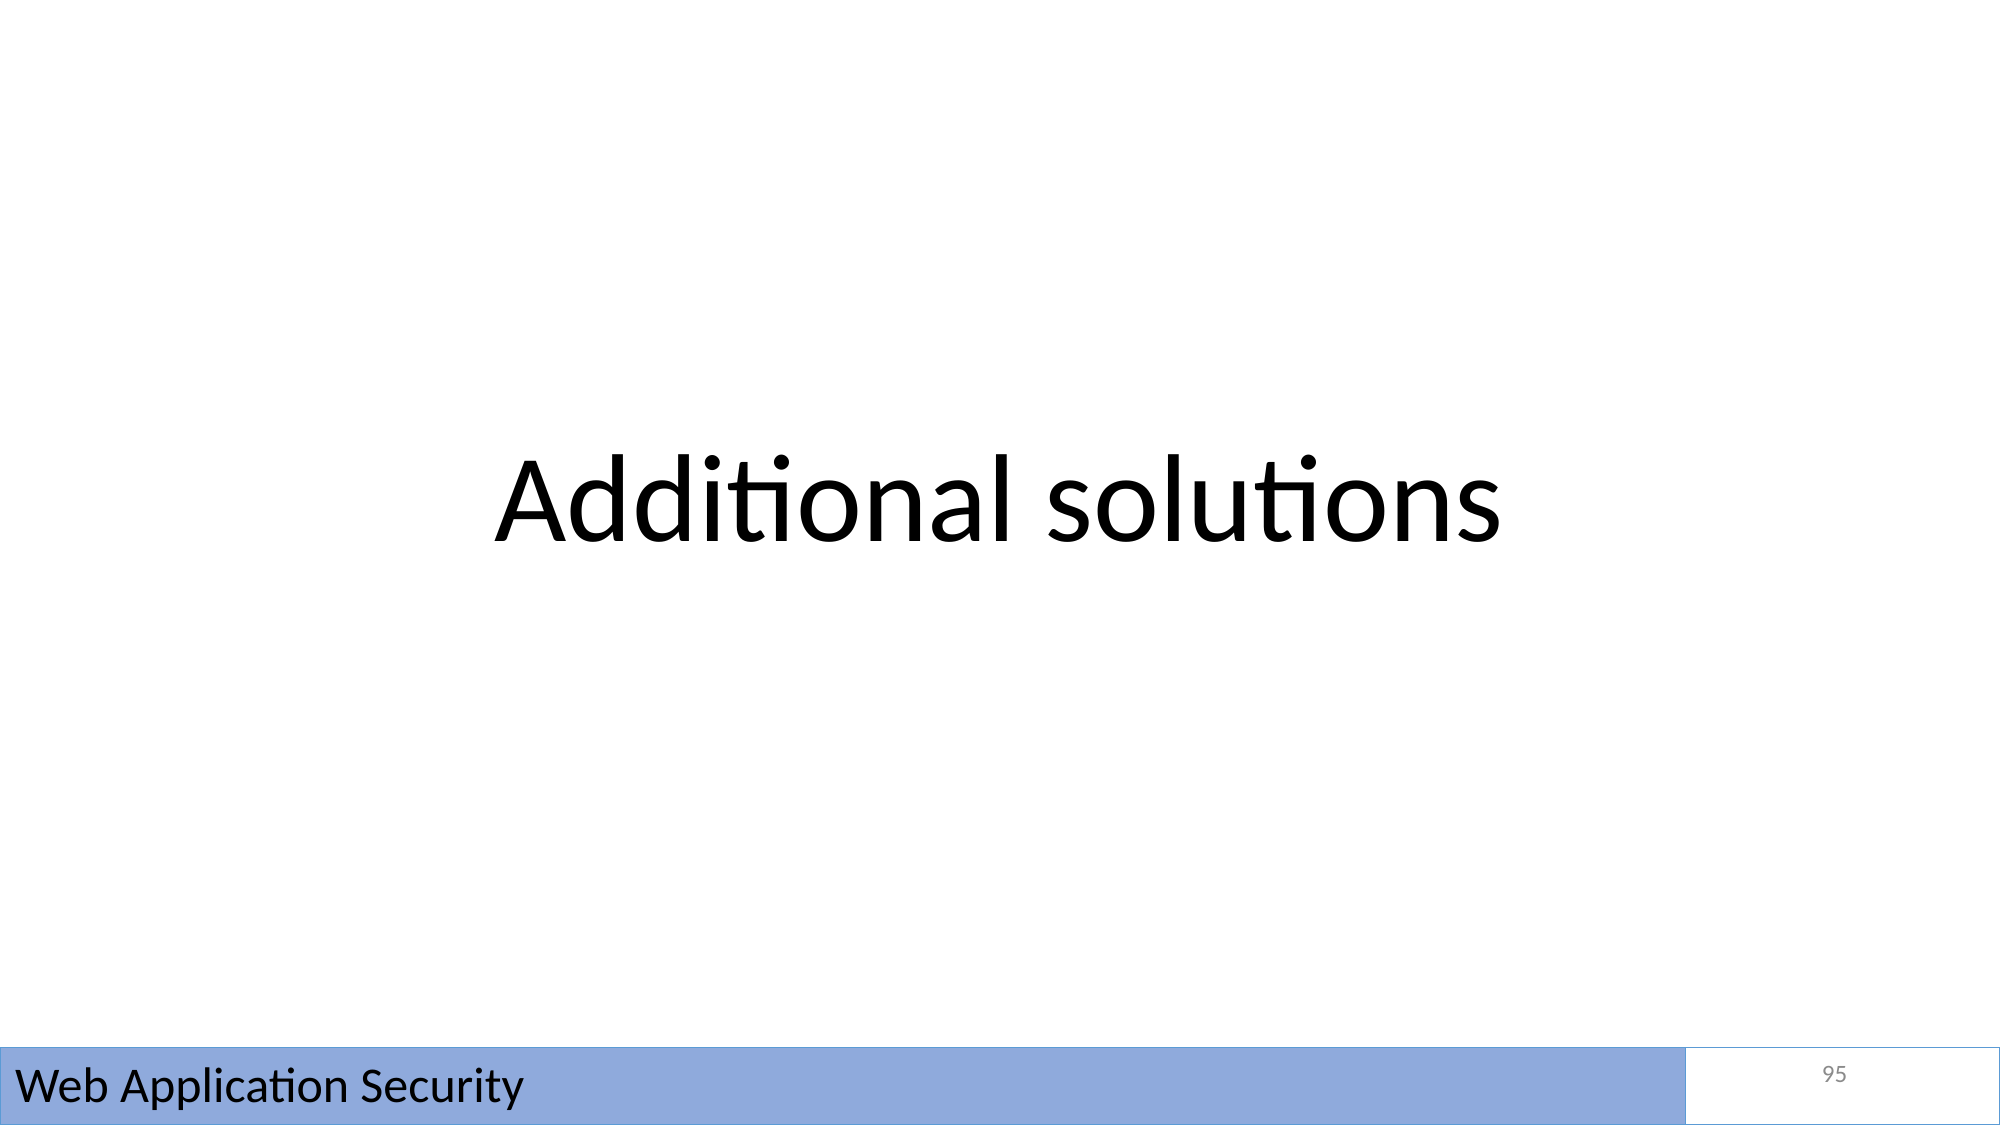

# Additional solutions

95
Web Application Security